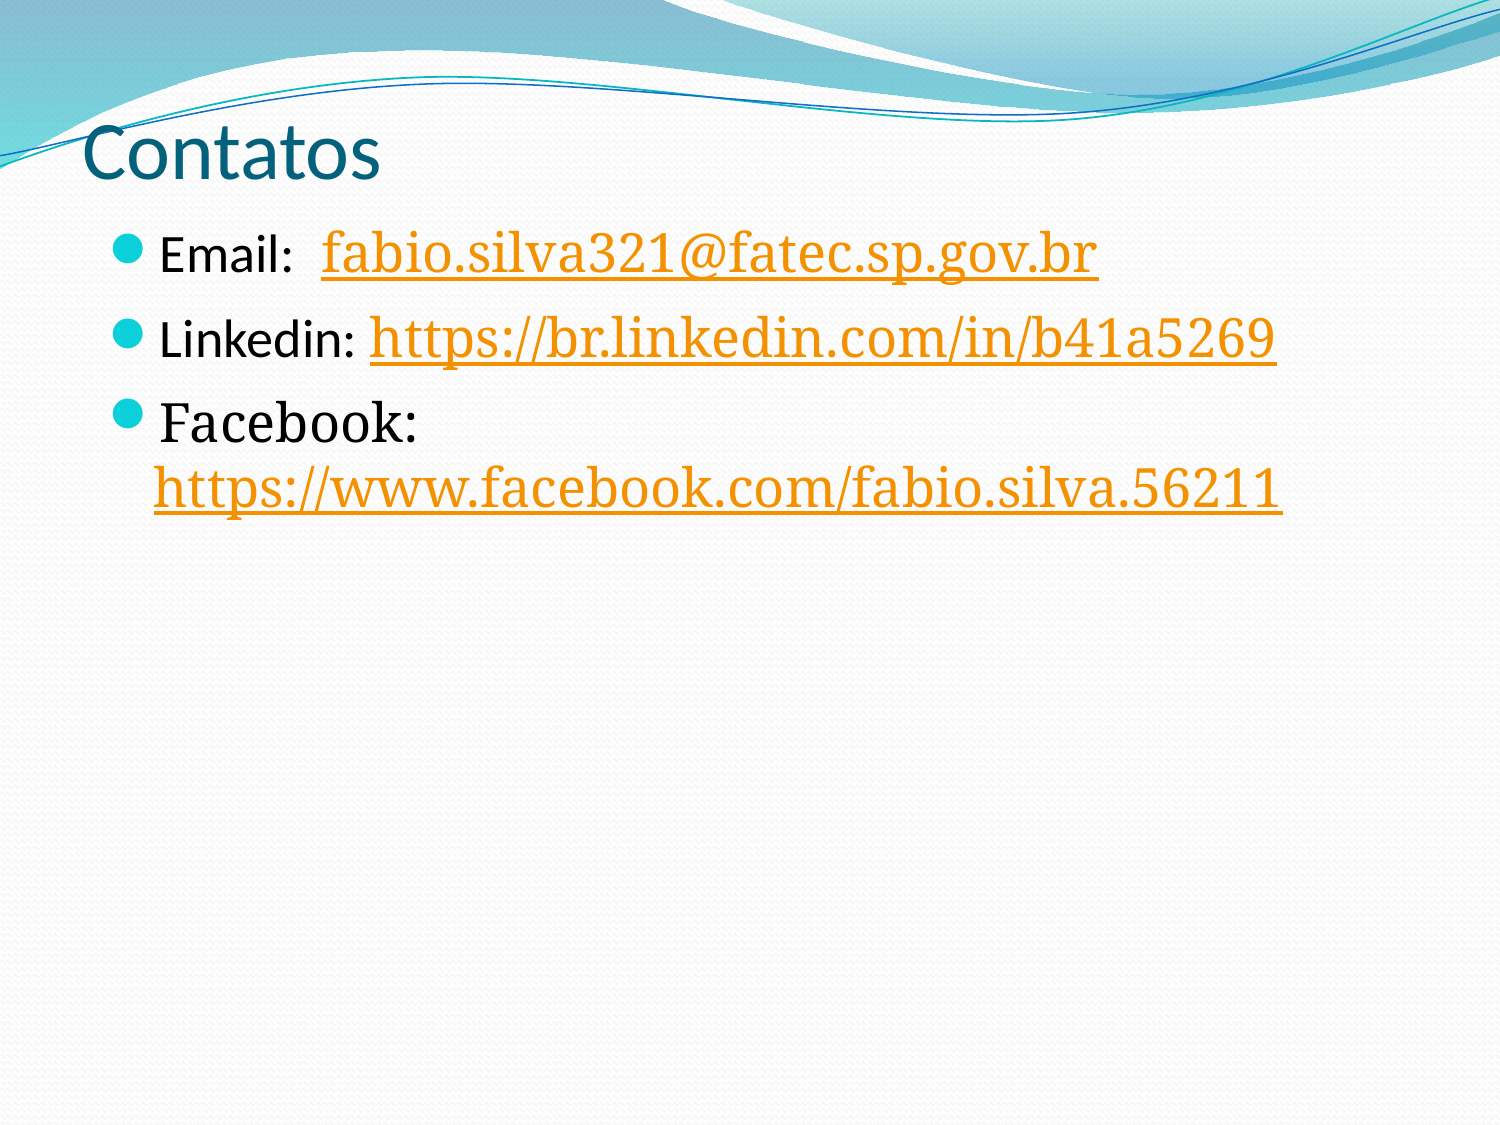

# Contatos
Email:  fabio.silva321@fatec.sp.gov.br
Linkedin: https://br.linkedin.com/in/b41a5269
Facebook: https://www.facebook.com/fabio.silva.56211